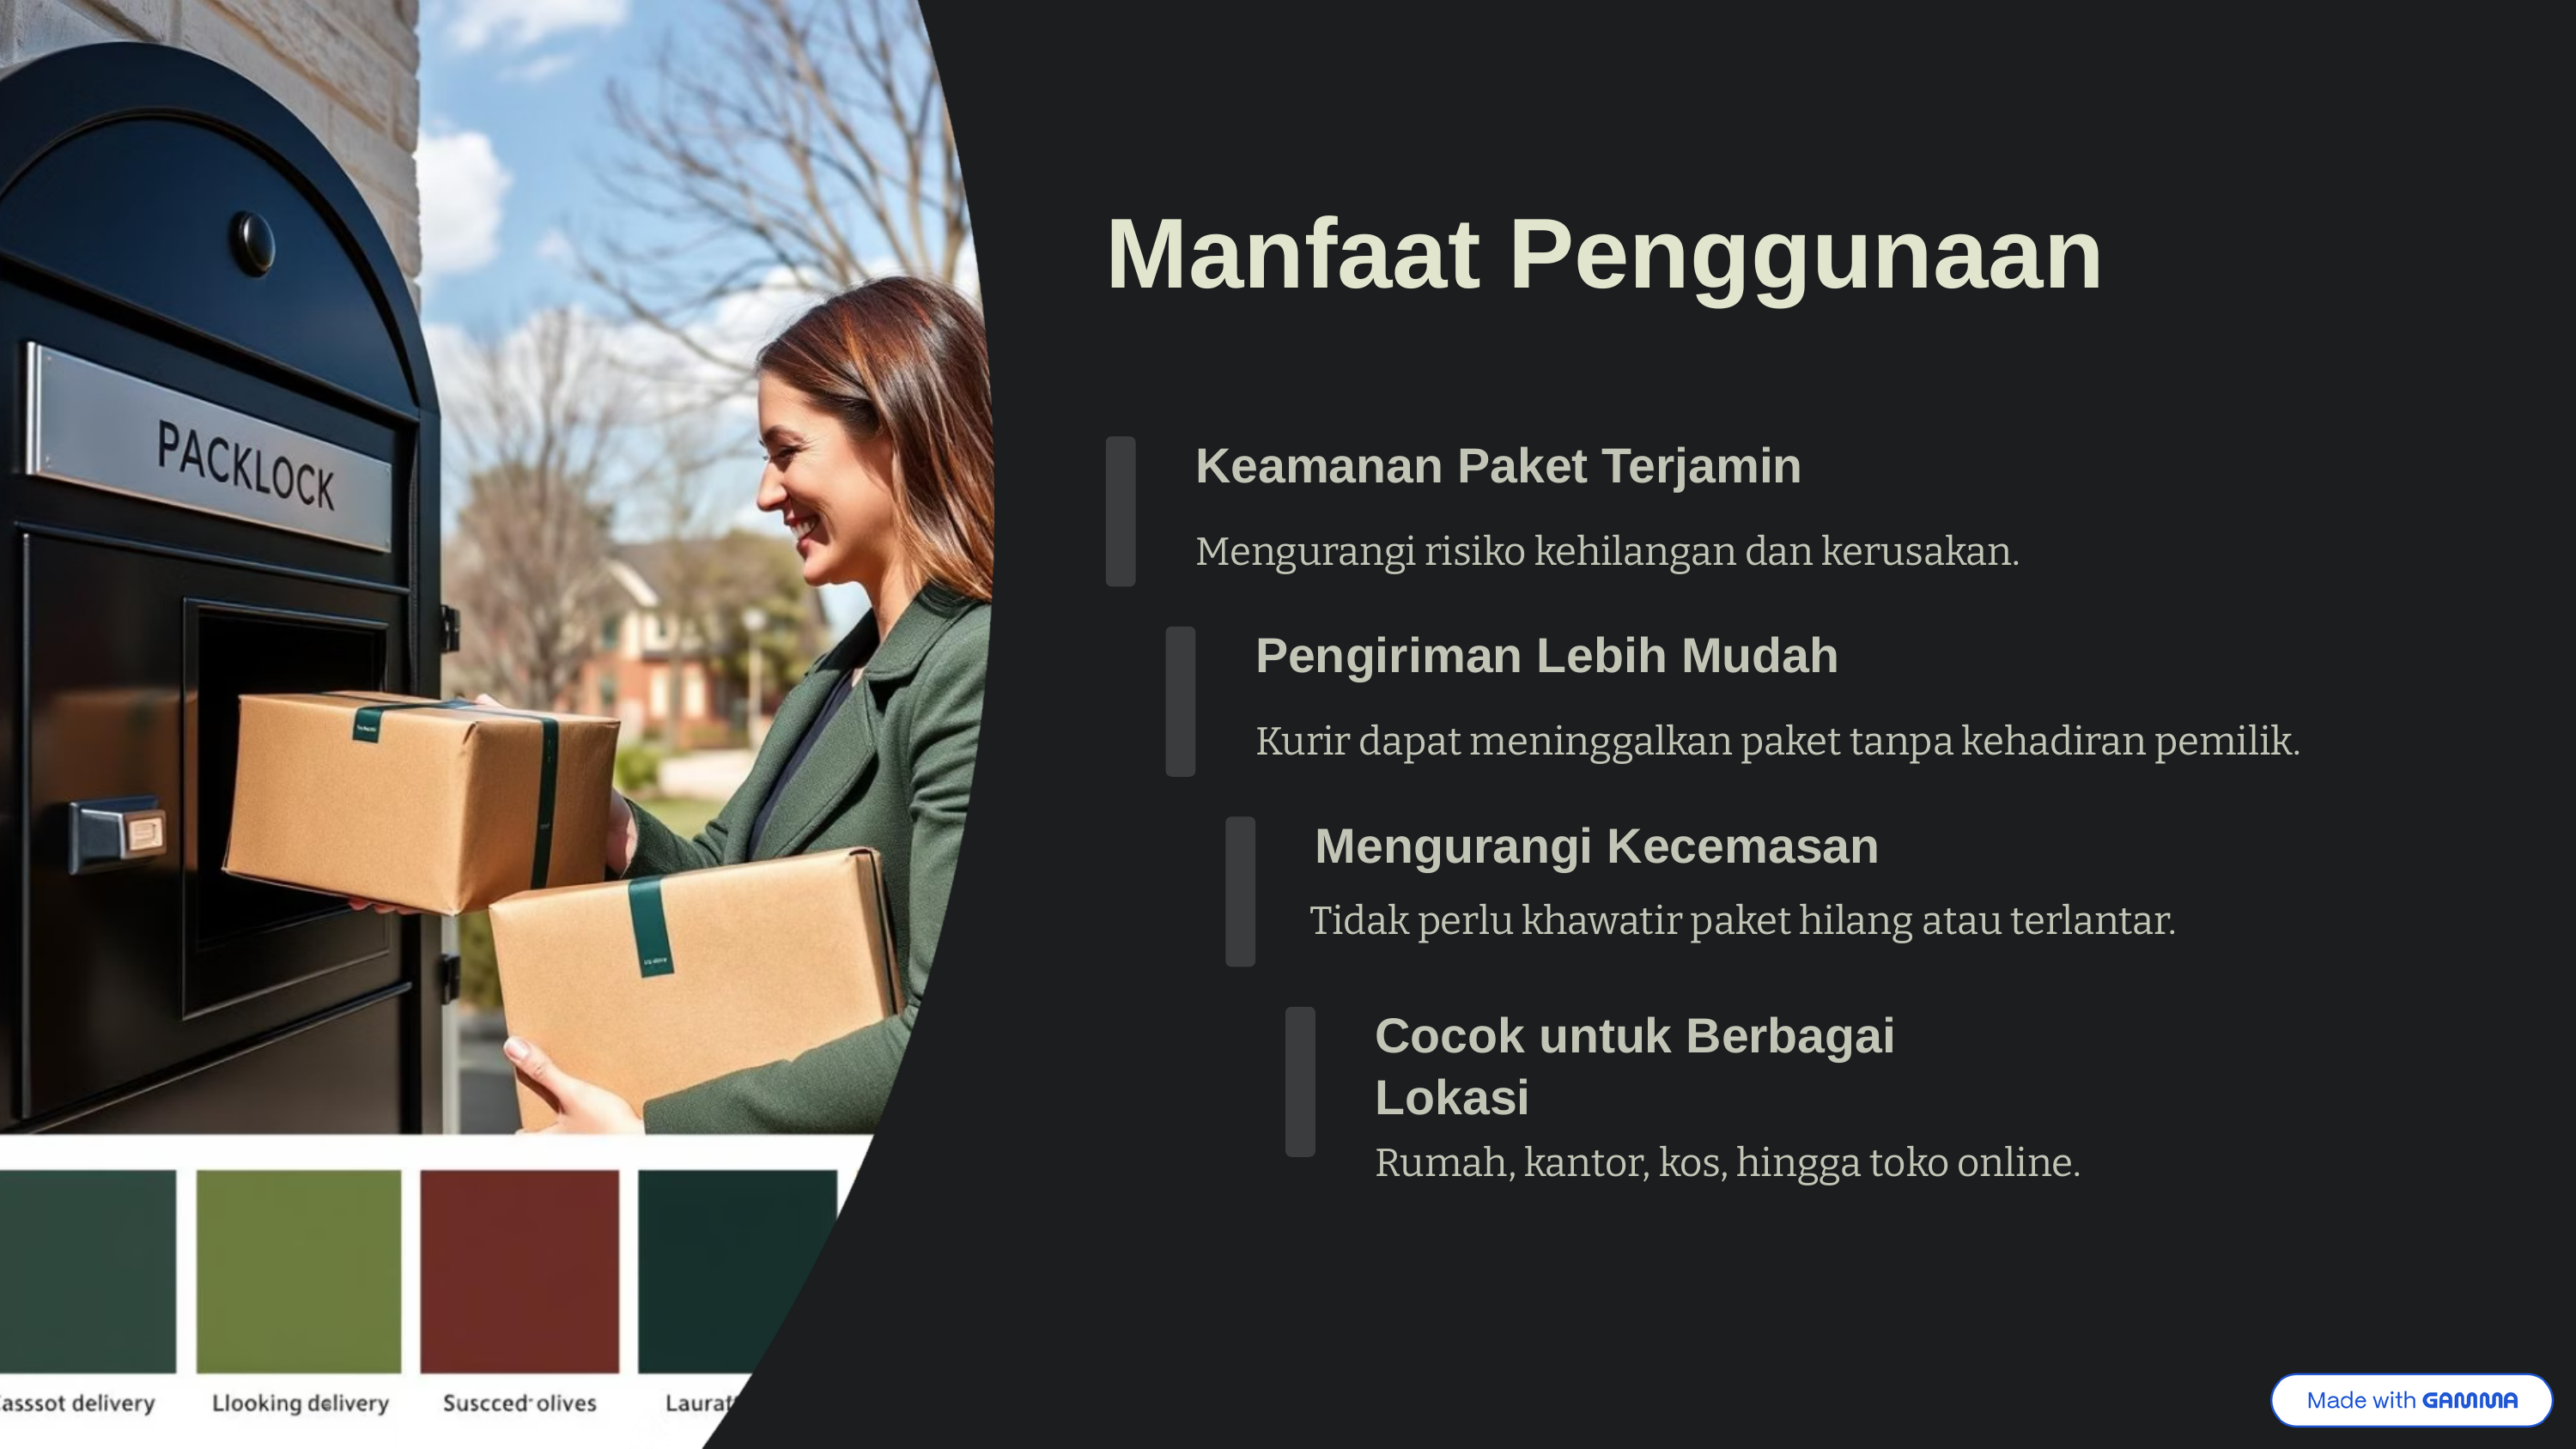

Manfaat Penggunaan
Keamanan Paket Terjamin

Mengurangi risiko kehilangan dan kerusakan.
Pengiriman Lebih Mudah

Kurir dapat meninggalkan paket tanpa kehadiran pemilik.
Mengurangi Kecemasan

Tidak perlu khawatir paket hilang atau terlantar.
Cocok untuk Berbagai Lokasi

Rumah, kantor, kos, hingga toko online.